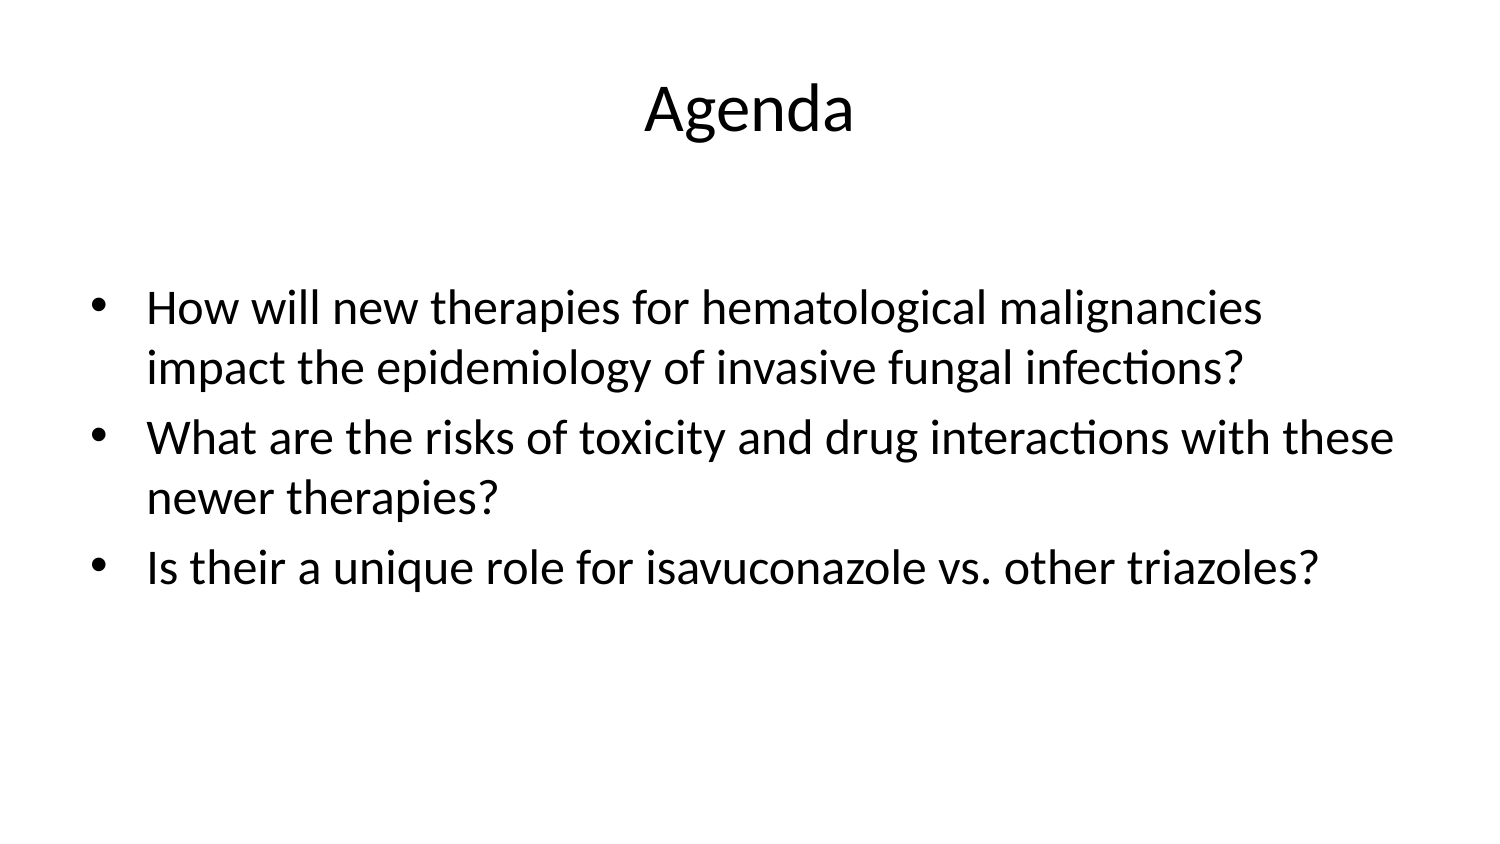

# Agenda

How will new therapies for hematological malignancies impact the epidemiology of invasive fungal infections?
What are the risks of toxicity and drug interactions with these newer therapies?
Is their a unique role for isavuconazole vs. other triazoles?